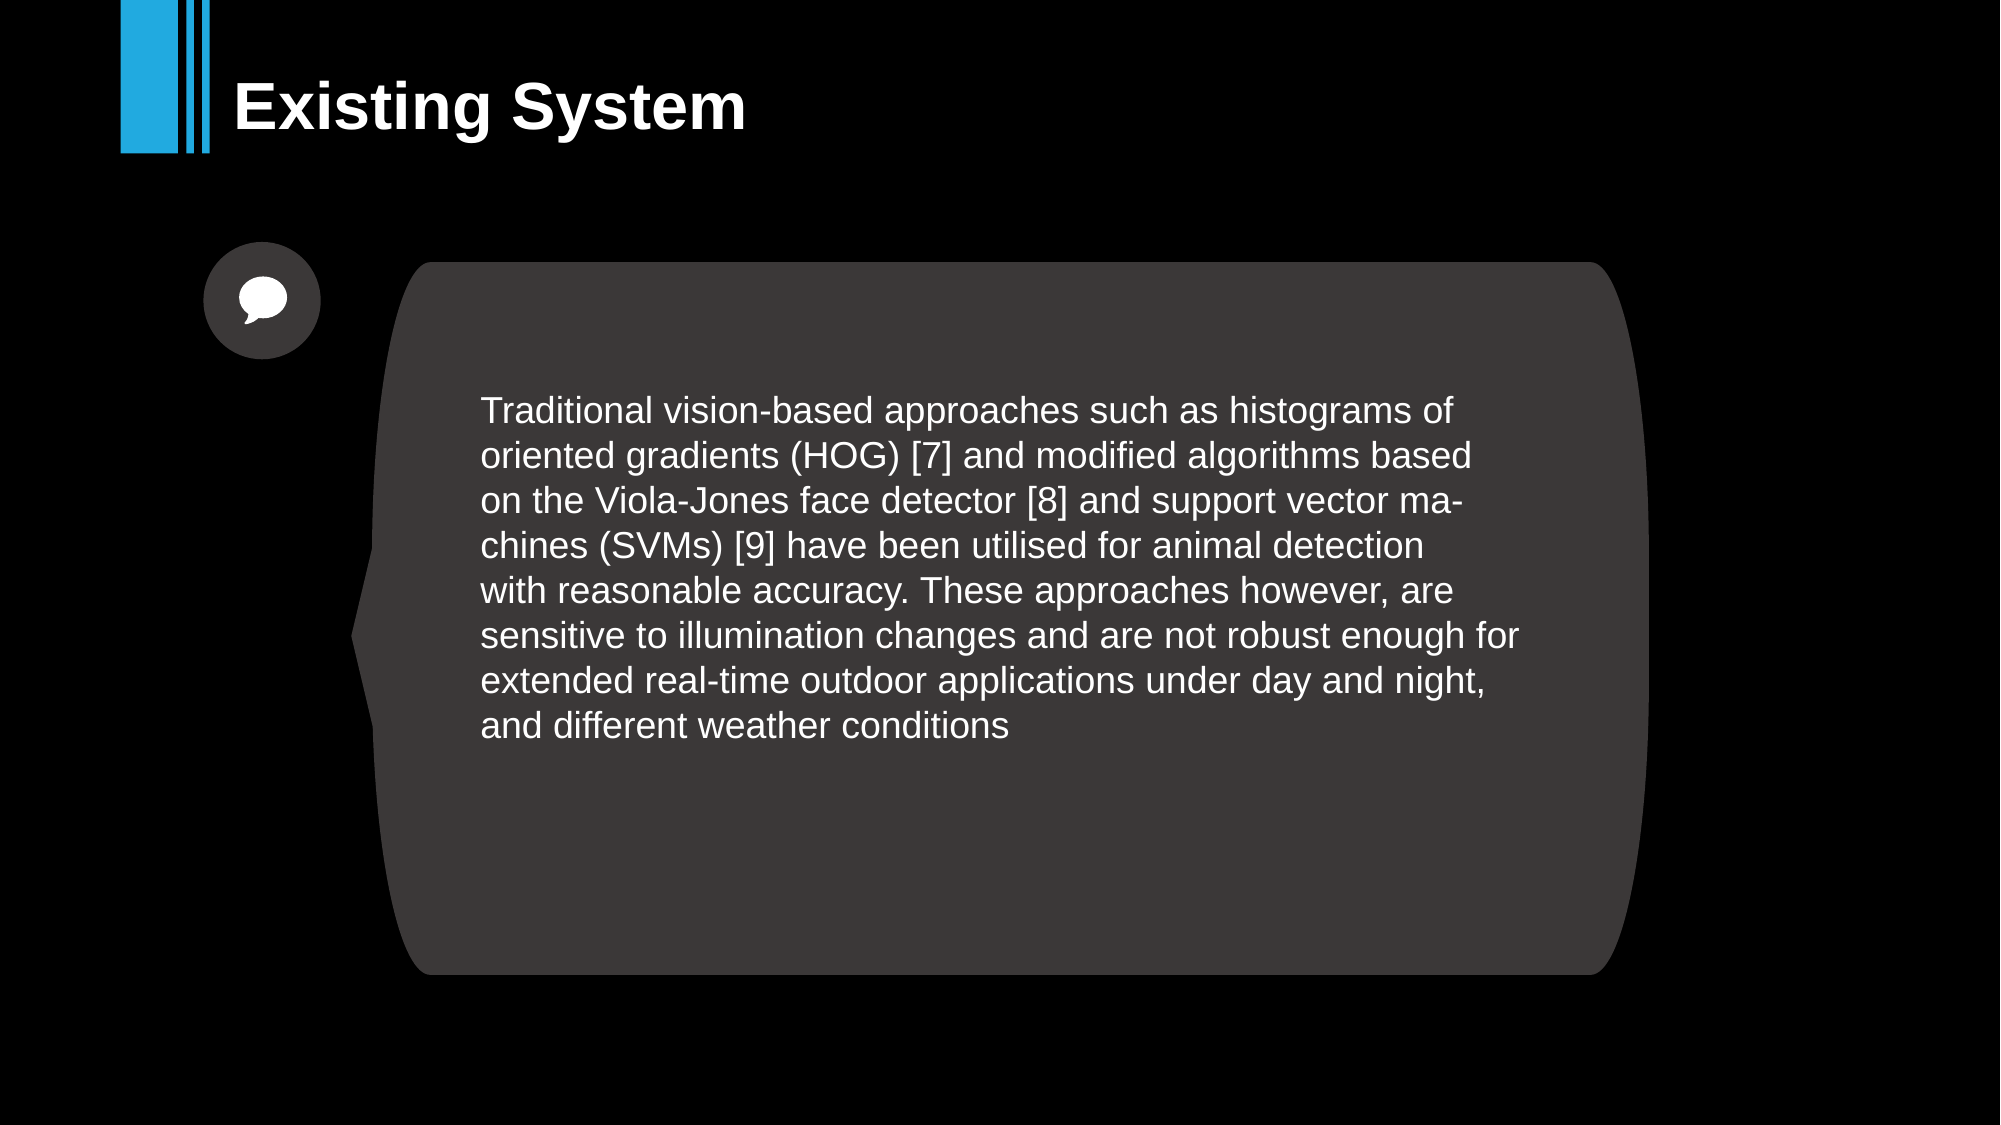

Existing System

Traditional vision-based approaches such as histograms of
oriented gradients (HOG) [7] and modiﬁed algorithms based
on the Viola-Jones face detector [8] and support vector ma-
chines (SVMs) [9] have been utilised for animal detection
with reasonable accuracy. These approaches however, are
sensitive to illumination changes and are not robust enough for
extended real-time outdoor applications under day and night,
and different weather conditions